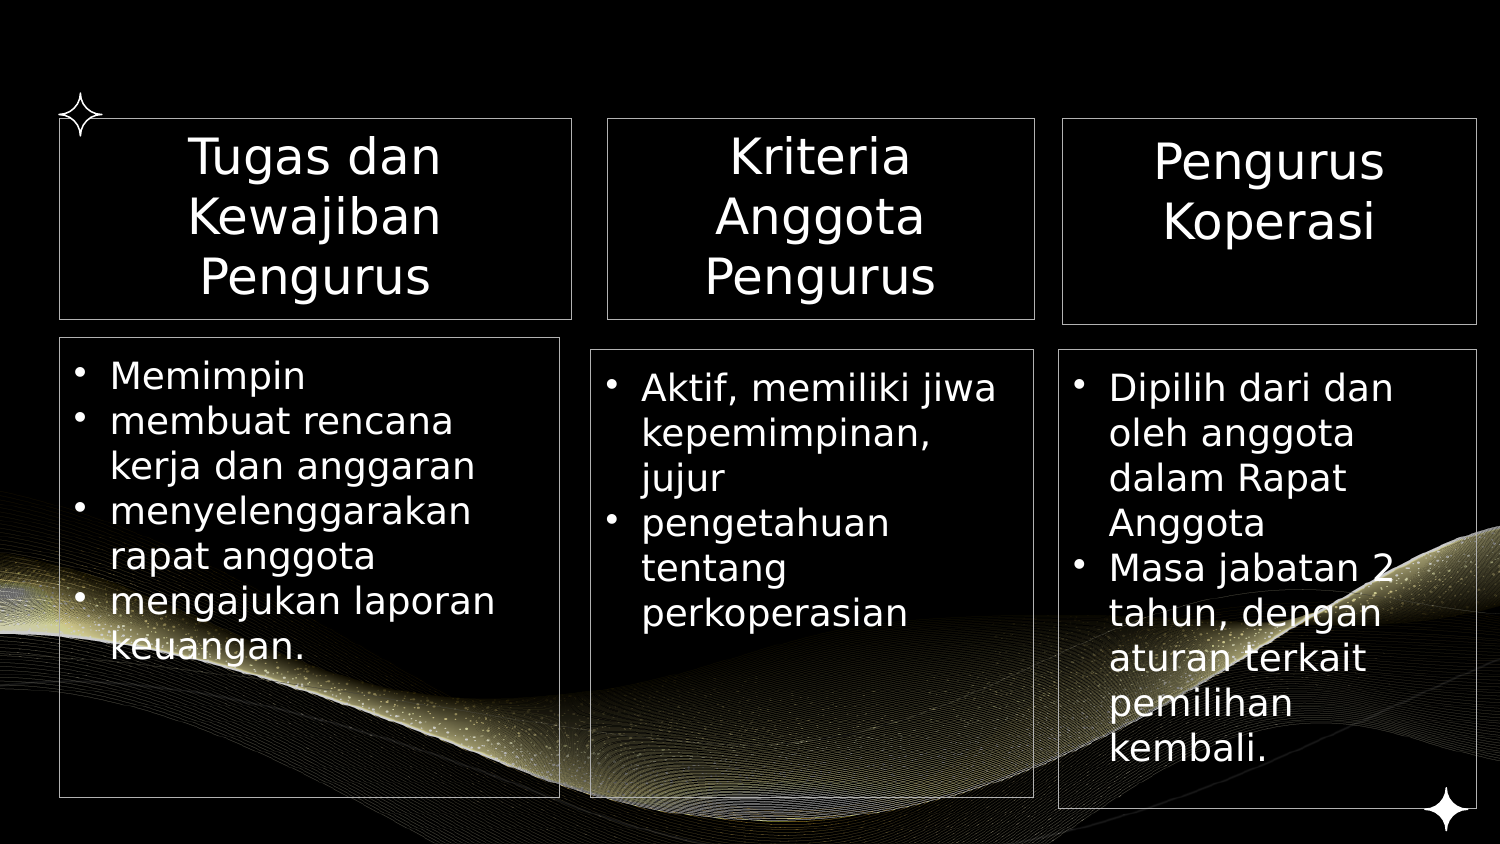

Tugas dan Kewajiban Pengurus
Kriteria Anggota Pengurus
Pengurus Koperasi

# Memimpin
membuat rencana kerja dan anggaran
menyelenggarakan rapat anggota
mengajukan laporan keuangan.
Aktif, memiliki jiwa kepemimpinan, jujur
pengetahuan tentang perkoperasian
Dipilih dari dan oleh anggota dalam Rapat Anggota
Masa jabatan 2 tahun, dengan aturan terkait pemilihan kembali.